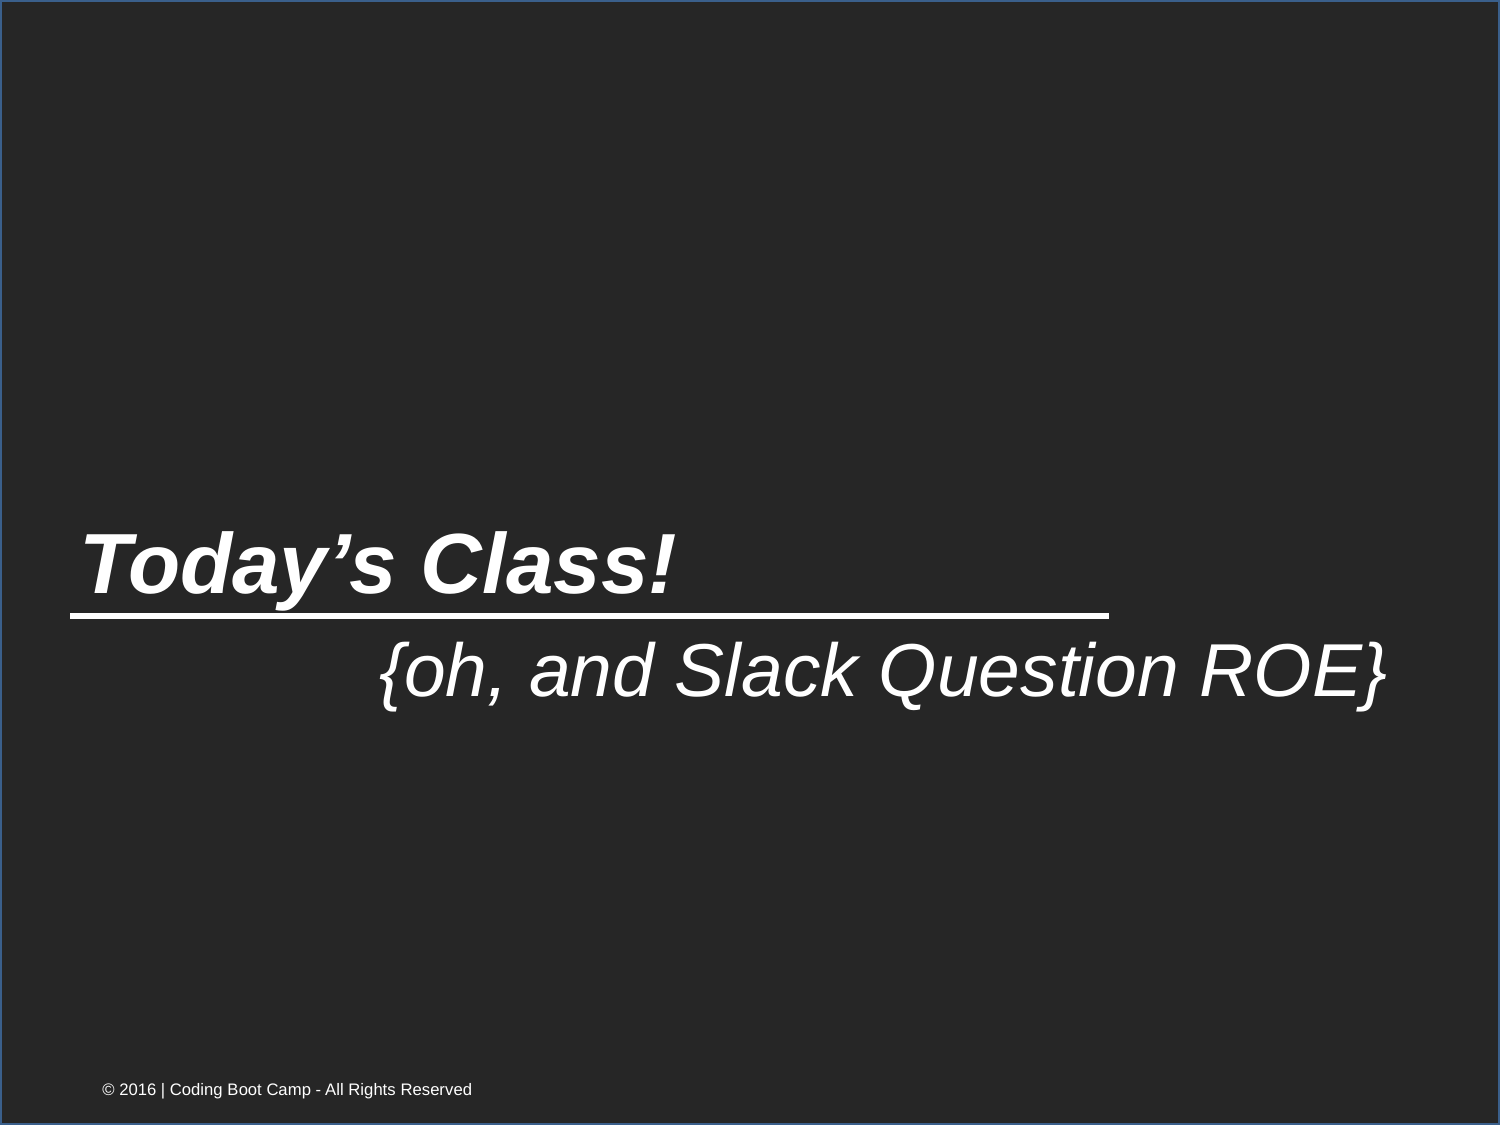

# Today’s Class! {oh, and Slack Question ROE}